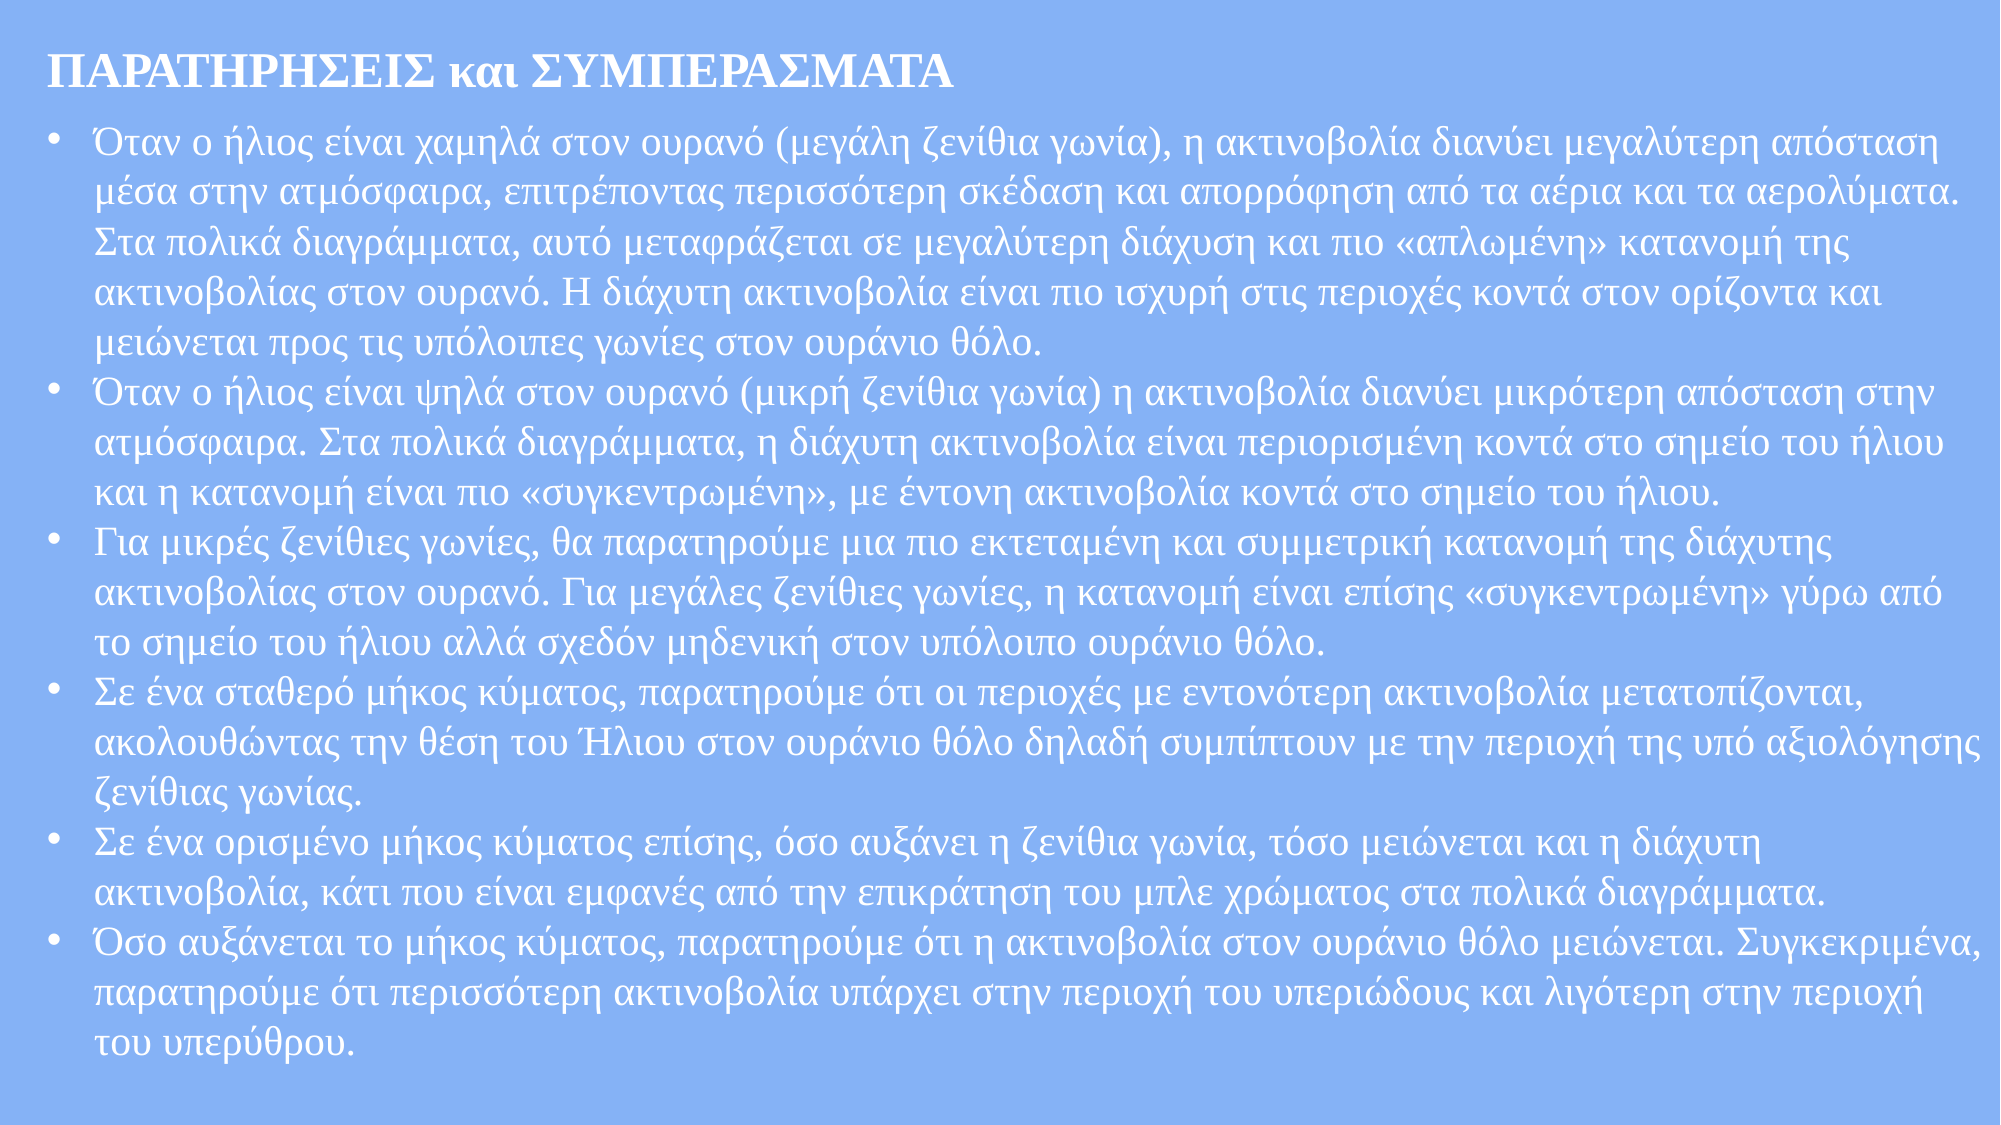

ΠΑΡΑΤΗΡΗΣΕΙΣ και ΣΥΜΠΕΡΑΣΜΑΤΑ
Όταν ο ήλιος είναι χαμηλά στον ουρανό (μεγάλη ζενίθια γωνία), η ακτινοβολία διανύει μεγαλύτερη απόσταση μέσα στην ατμόσφαιρα, επιτρέποντας περισσότερη σκέδαση και απορρόφηση από τα αέρια και τα αερολύματα. Στα πολικά διαγράμματα, αυτό μεταφράζεται σε μεγαλύτερη διάχυση και πιο «απλωμένη» κατανομή της ακτινοβολίας στον ουρανό. Η διάχυτη ακτινοβολία είναι πιο ισχυρή στις περιοχές κοντά στον ορίζοντα και μειώνεται προς τις υπόλοιπες γωνίες στον ουράνιο θόλο.
Όταν ο ήλιος είναι ψηλά στον ουρανό (μικρή ζενίθια γωνία) η ακτινοβολία διανύει μικρότερη απόσταση στην ατμόσφαιρα. Στα πολικά διαγράμματα, η διάχυτη ακτινοβολία είναι περιορισμένη κοντά στο σημείο του ήλιου και η κατανομή είναι πιο «συγκεντρωμένη», με έντονη ακτινοβολία κοντά στο σημείο του ήλιου.
Για μικρές ζενίθιες γωνίες, θα παρατηρούμε μια πιο εκτεταμένη και συμμετρική κατανομή της διάχυτης ακτινοβολίας στον ουρανό. Για μεγάλες ζενίθιες γωνίες, η κατανομή είναι επίσης «συγκεντρωμένη» γύρω από το σημείο του ήλιου αλλά σχεδόν μηδενική στον υπόλοιπο ουράνιο θόλο.
Σε ένα σταθερό μήκος κύματος, παρατηρούμε ότι οι περιοχές με εντονότερη ακτινοβολία μετατοπίζονται, ακολουθώντας την θέση του Ήλιου στον ουράνιο θόλο δηλαδή συμπίπτουν με την περιοχή της υπό αξιολόγησης ζενίθιας γωνίας.
Σε ένα ορισμένο μήκος κύματος επίσης, όσο αυξάνει η ζενίθια γωνία, τόσο μειώνεται και η διάχυτη ακτινοβολία, κάτι που είναι εμφανές από την επικράτηση του μπλε χρώματος στα πολικά διαγράμματα.
Όσο αυξάνεται το μήκος κύματος, παρατηρούμε ότι η ακτινοβολία στον ουράνιο θόλο μειώνεται. Συγκεκριμένα, παρατηρούμε ότι περισσότερη ακτινοβολία υπάρχει στην περιοχή του υπεριώδους και λιγότερη στην περιοχή του υπερύθρου.